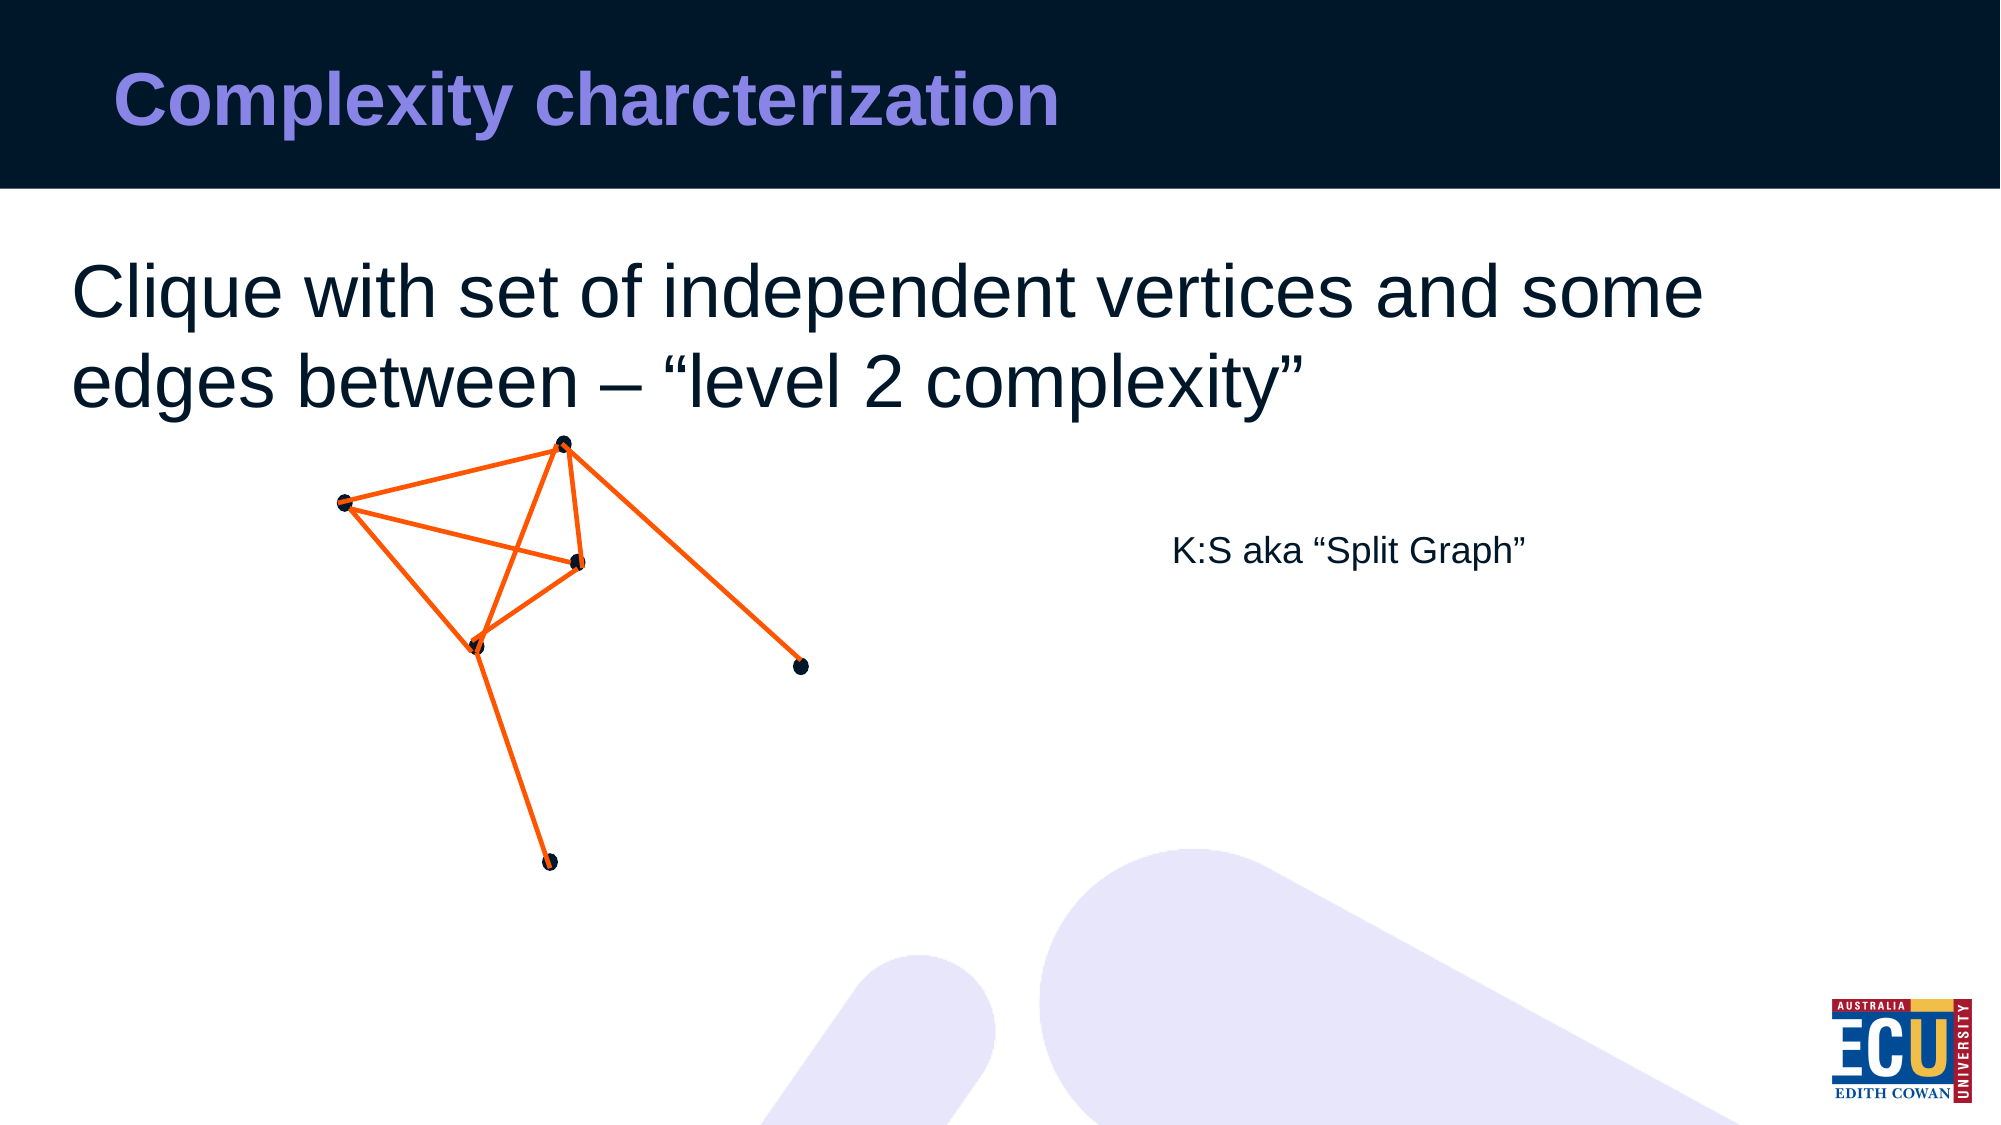

# Complexity charcterization
Clique with set of independent vertices and some edges between – “level 2 complexity”

K:S aka “Split Graph”